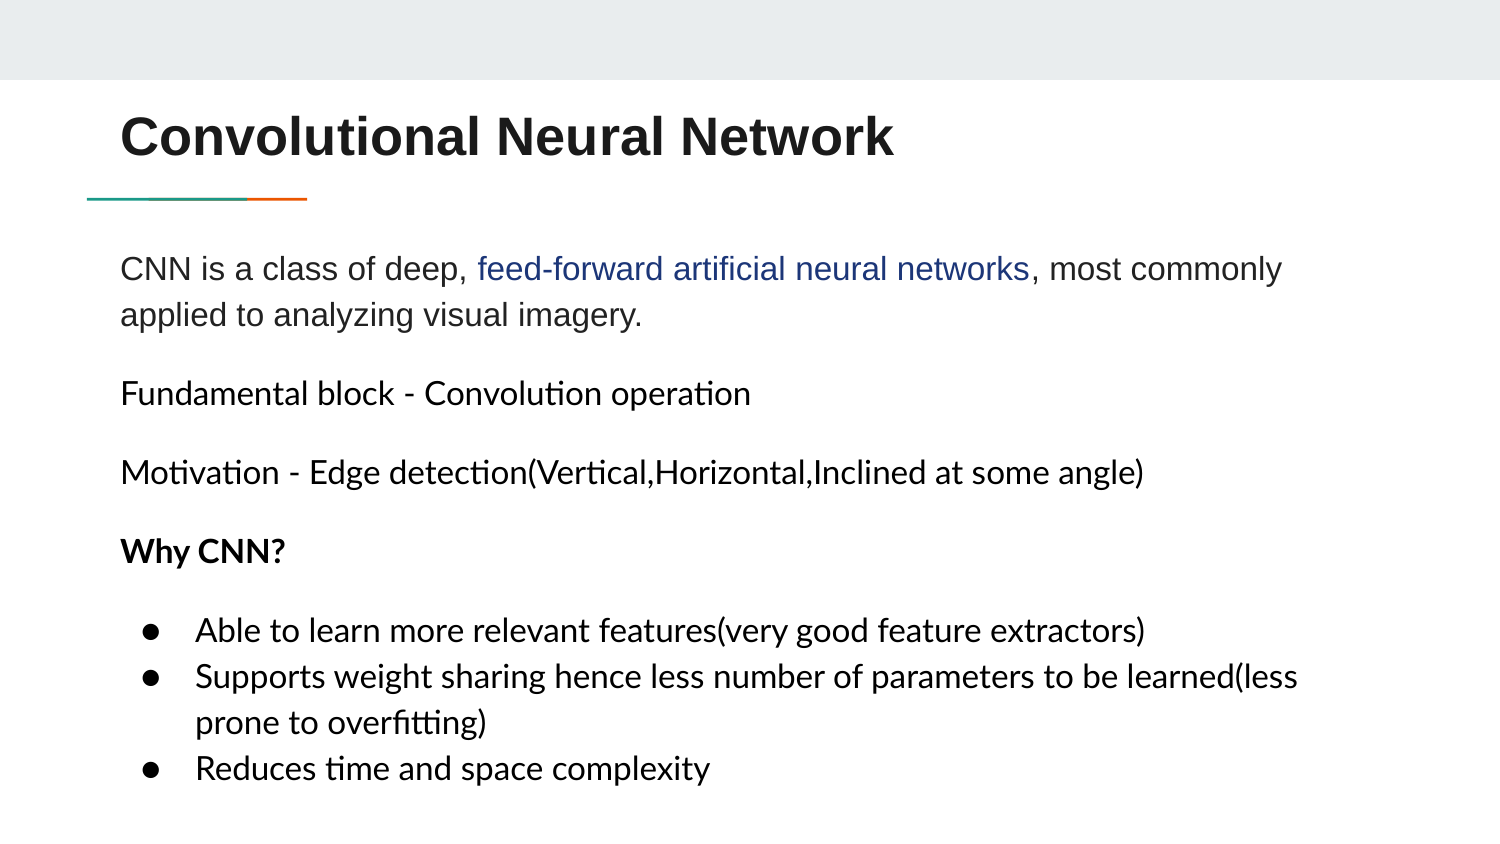

# Convolutional Neural Network
CNN is a class of deep, feed-forward artificial neural networks, most commonly applied to analyzing visual imagery.
Fundamental block - Convolution operation
Motivation - Edge detection(Vertical,Horizontal,Inclined at some angle)
Why CNN?
Able to learn more relevant features(very good feature extractors)
Supports weight sharing hence less number of parameters to be learned(less prone to overfitting)
Reduces time and space complexity